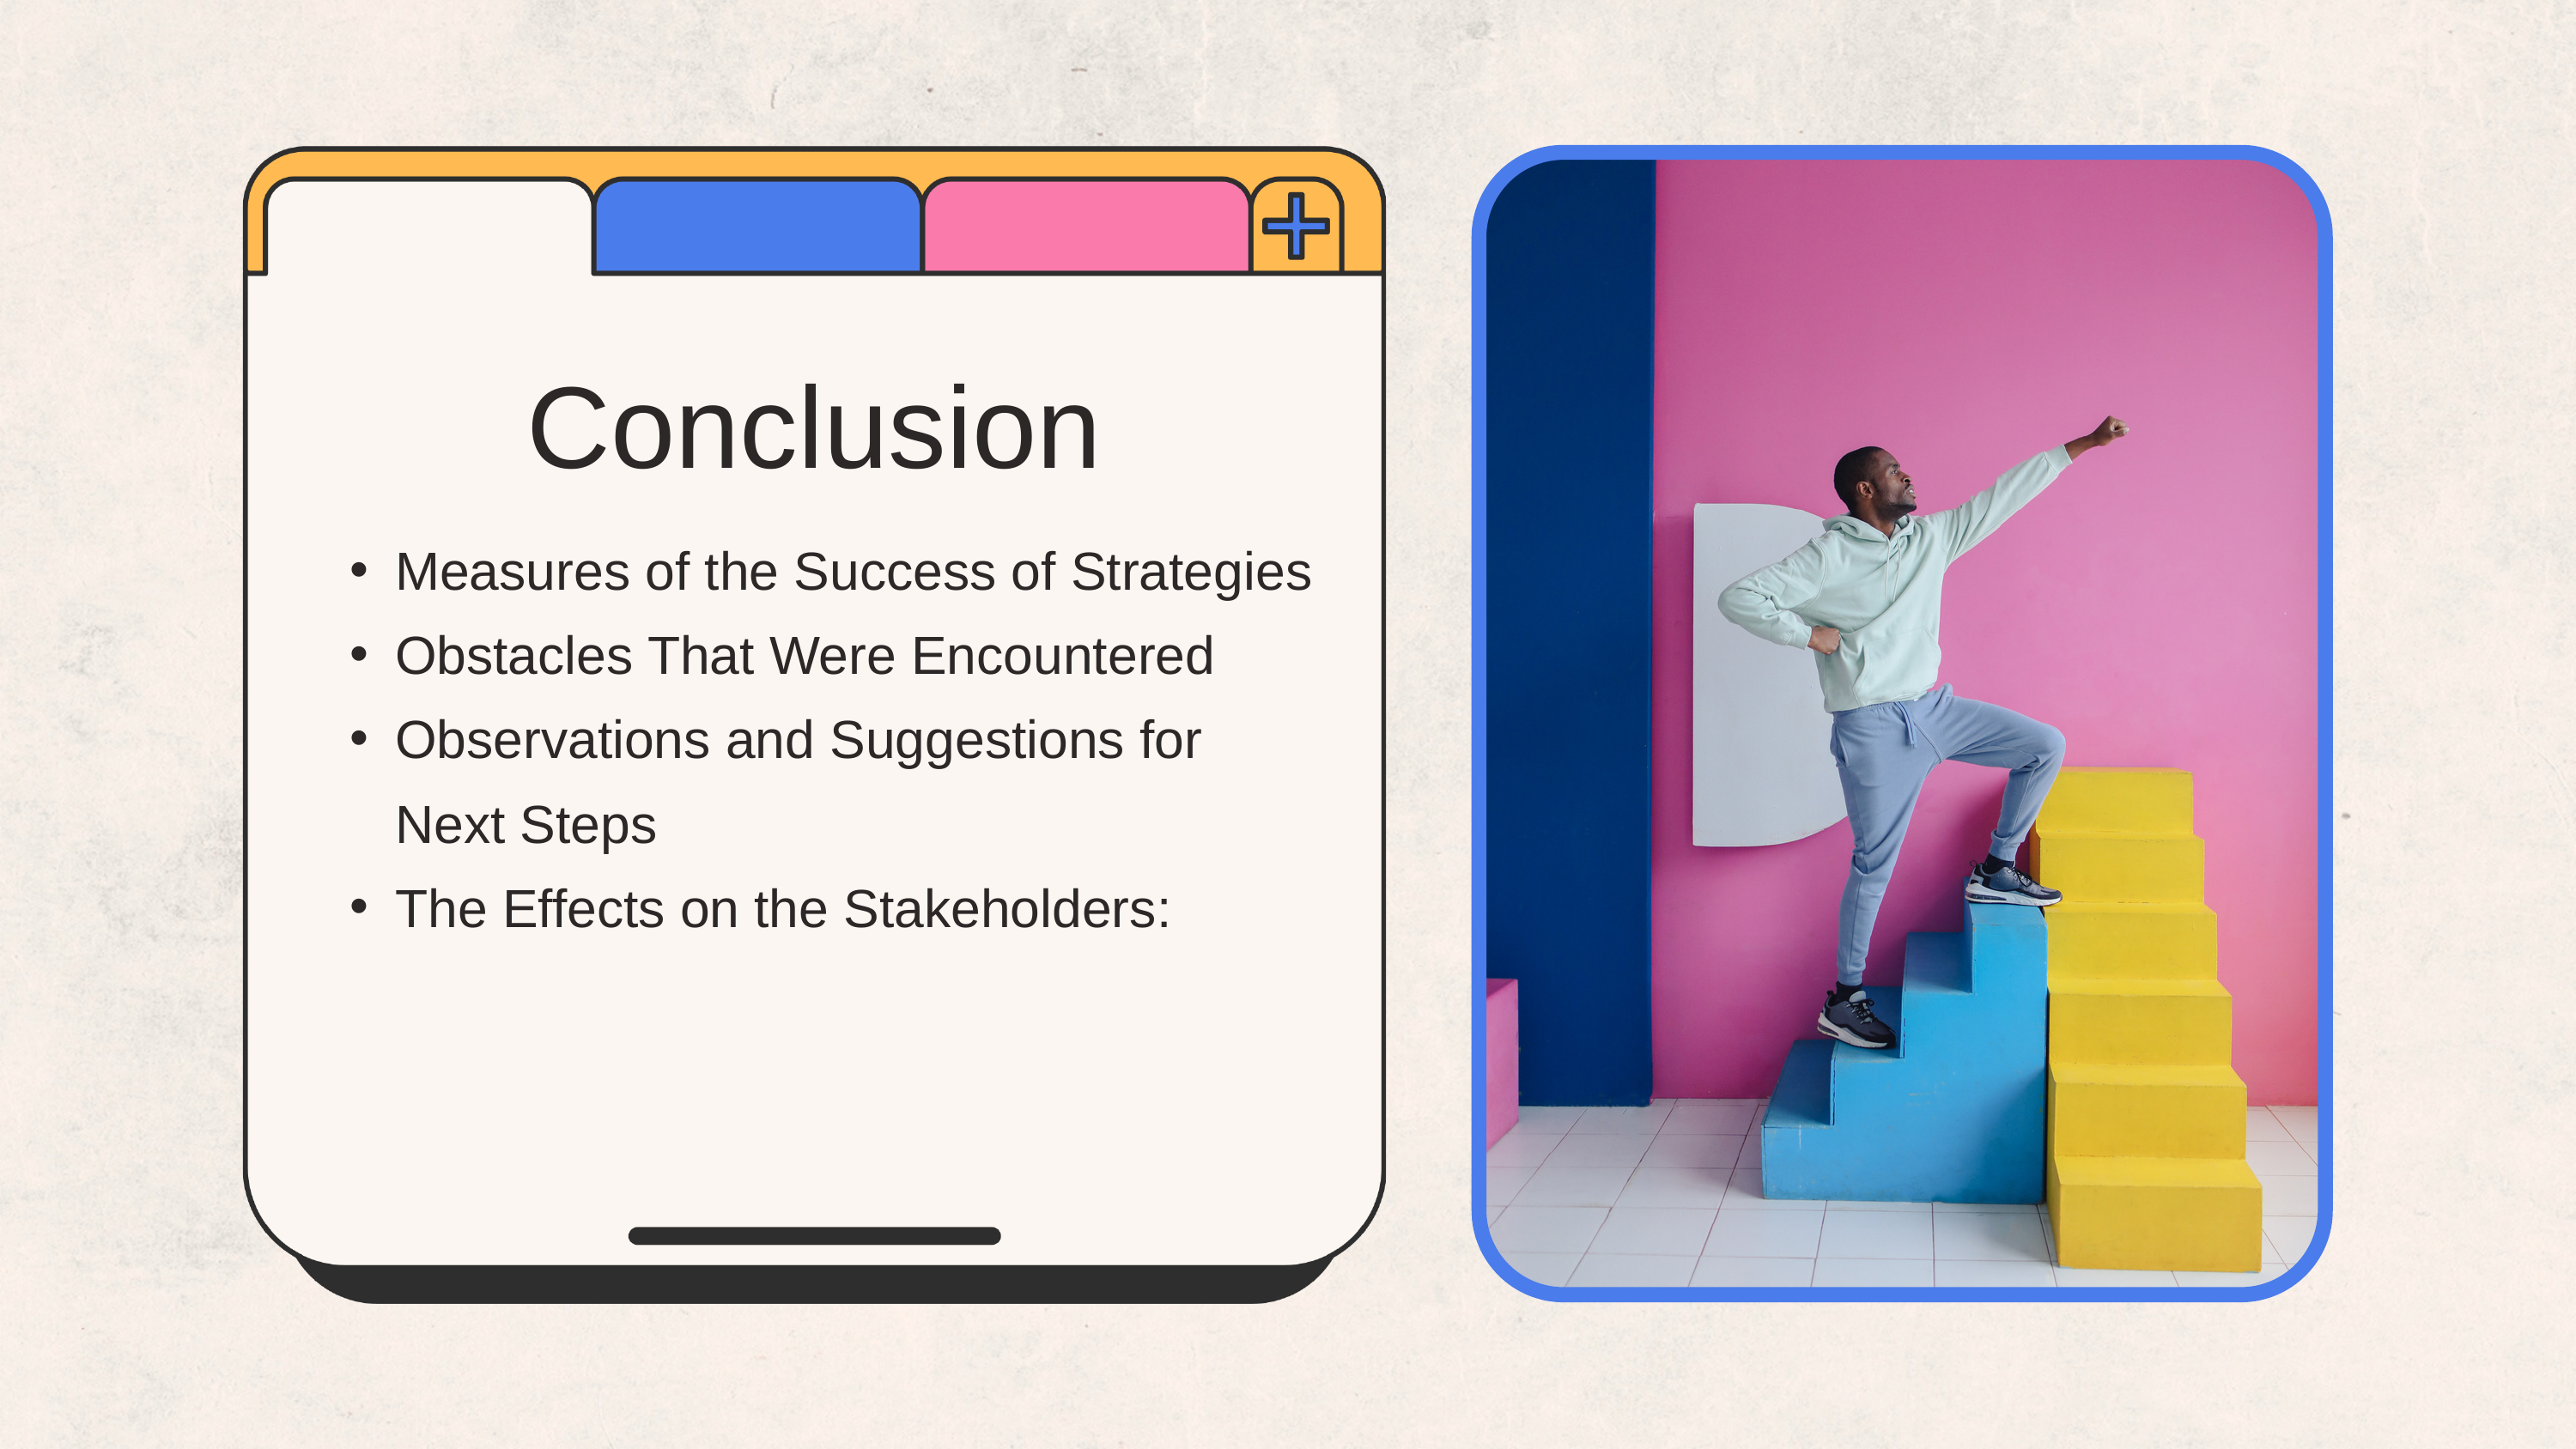

Conclusion
Measures of the Success of Strategies
Obstacles That Were Encountered
Observations and Suggestions for Next Steps
The Effects on the Stakeholders: